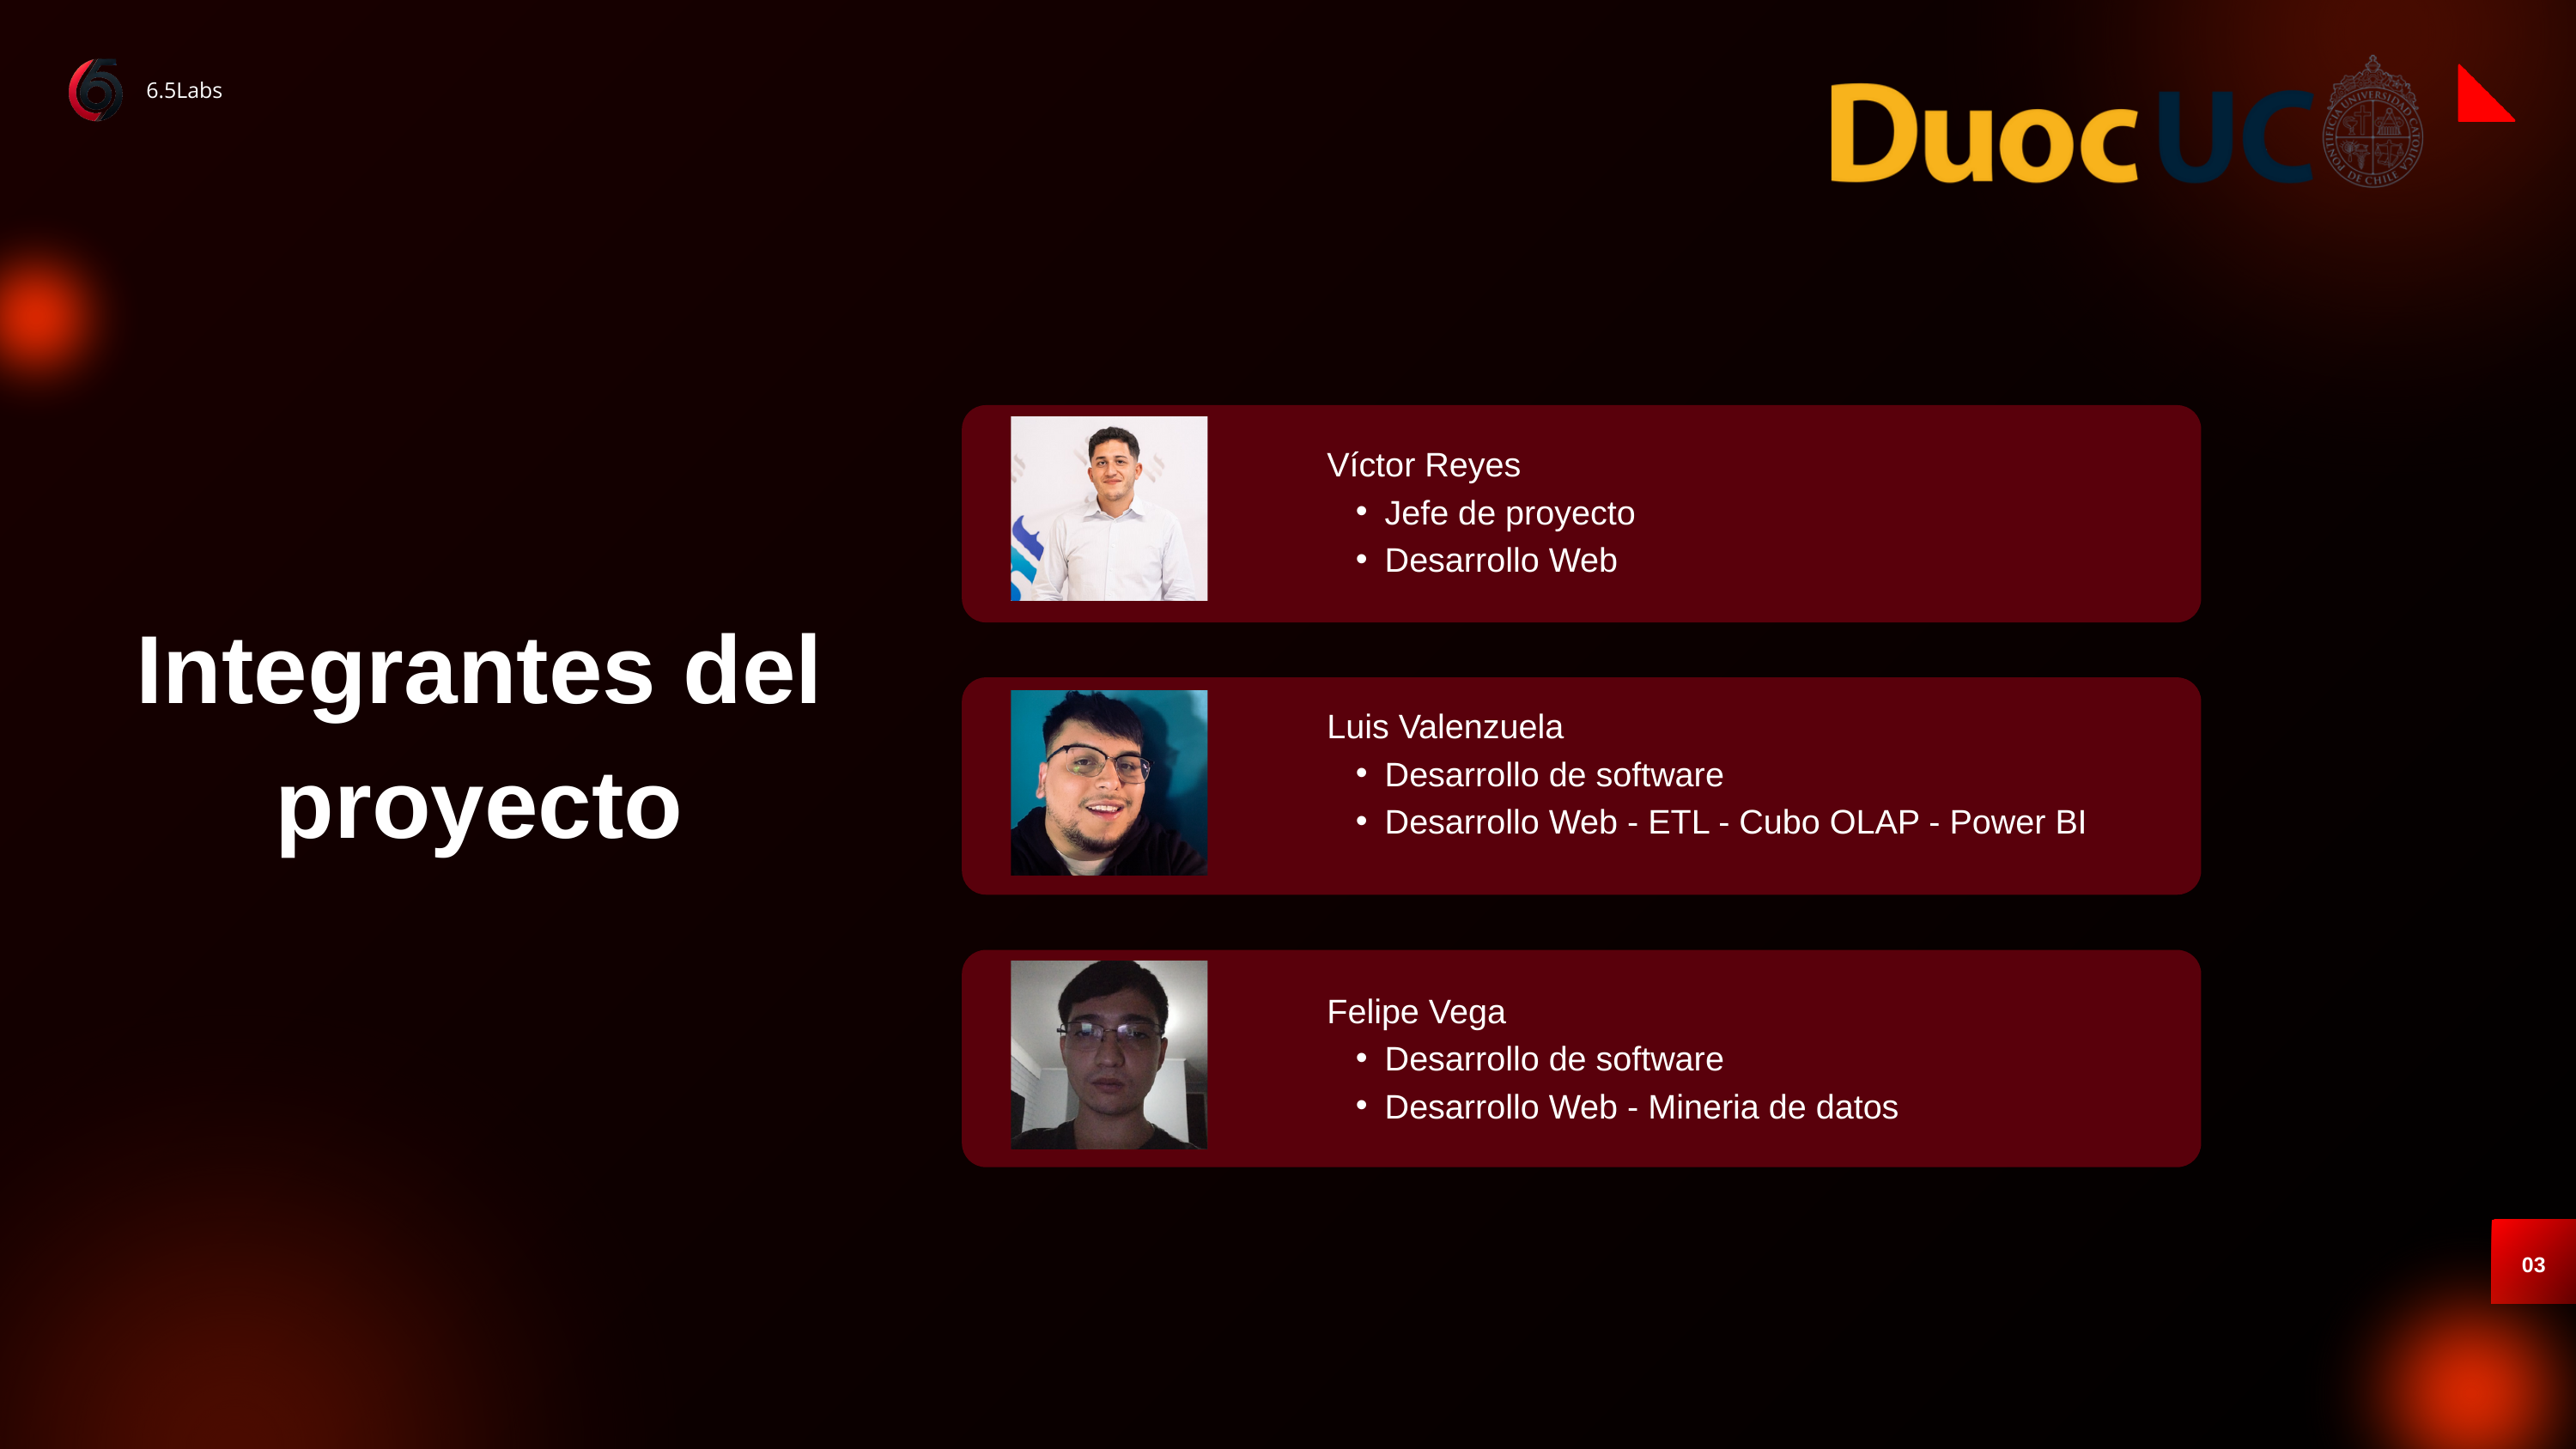

6.5Labs

Víctor Reyes
Jefe de proyecto
Desarrollo Web
Integrantes del proyecto

Luis Valenzuela
Desarrollo de software
Desarrollo Web - ETL - Cubo OLAP - Power BI

Felipe Vega
Desarrollo de software
Desarrollo Web - Mineria de datos

03